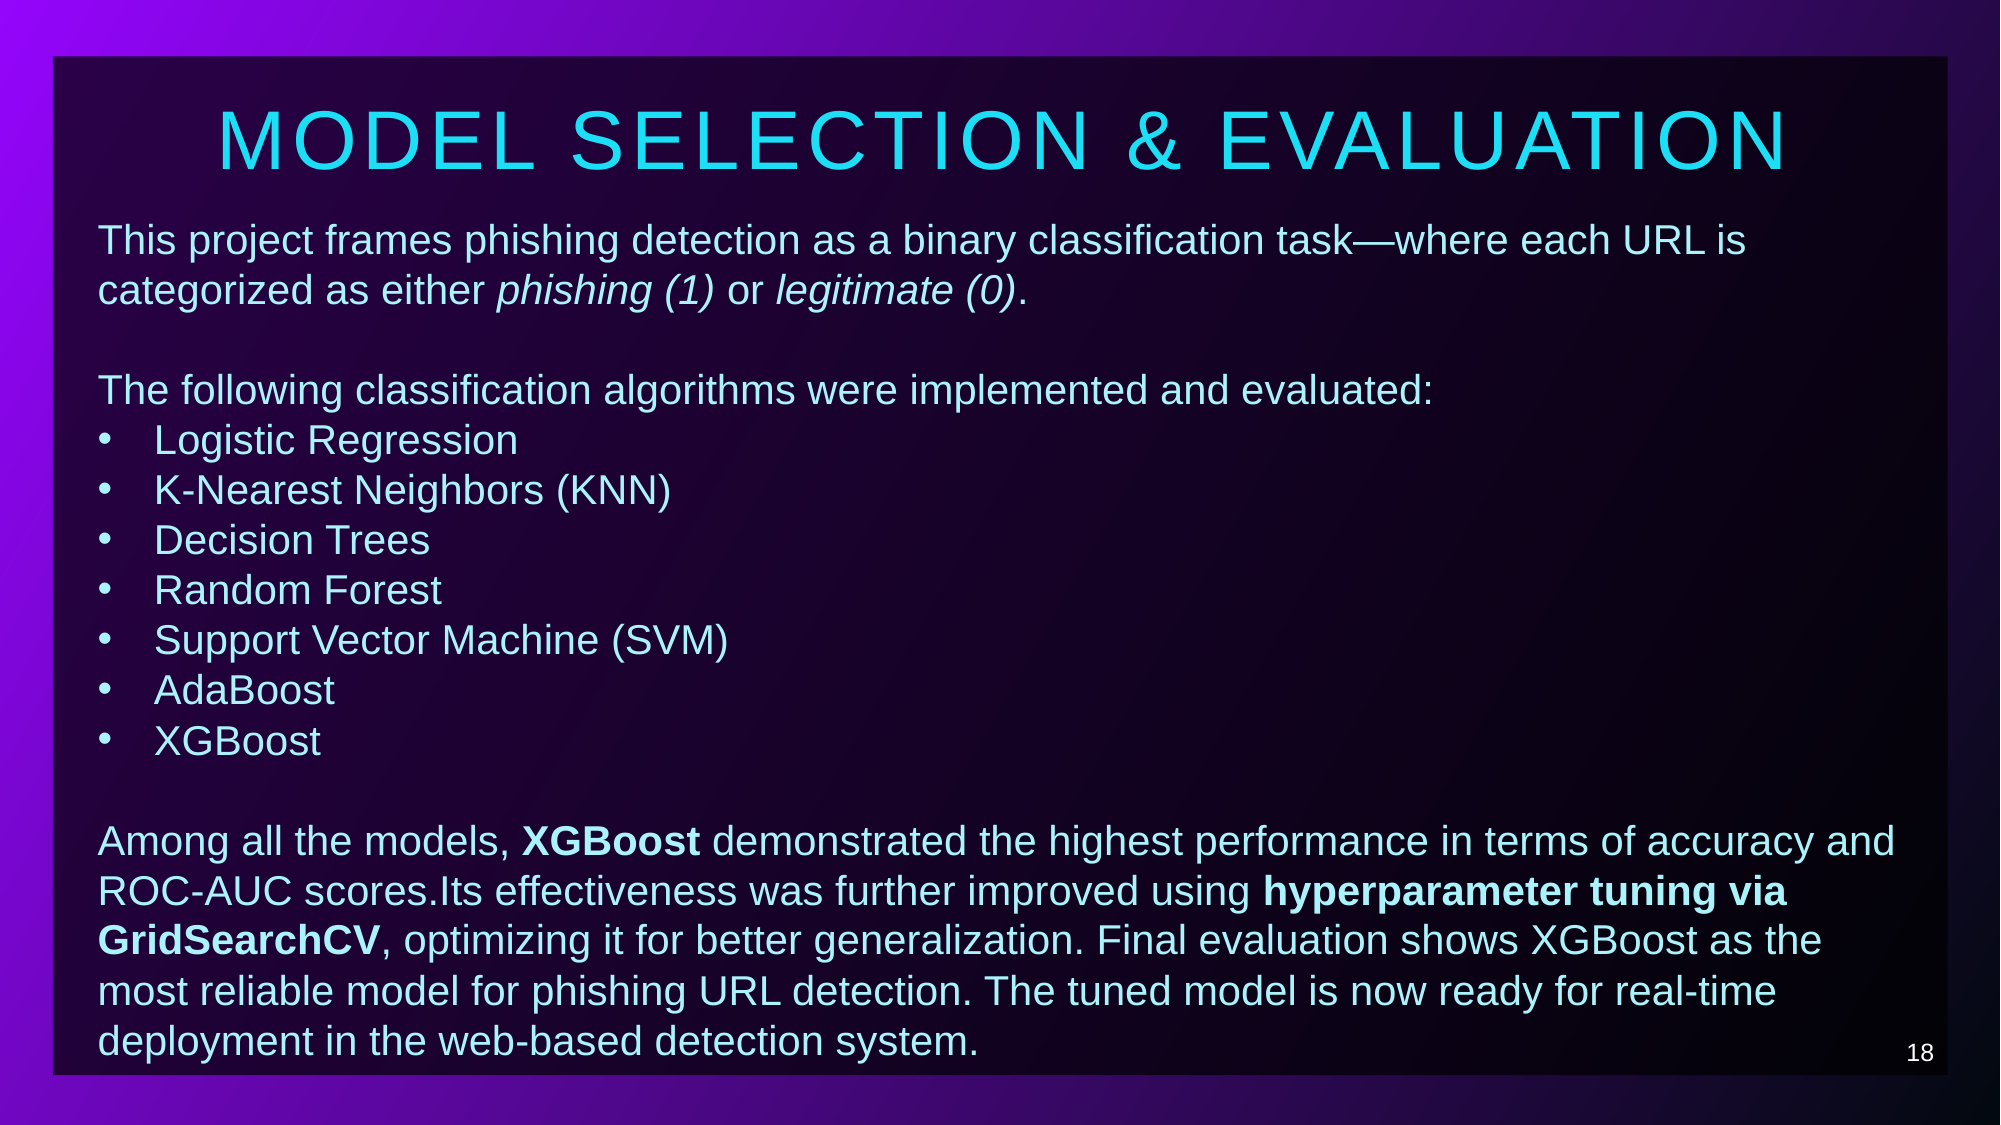

Model selection & evaluation

This project frames phishing detection as a binary classification task—where each URL is categorized as either phishing (1) or legitimate (0).

The following classification algorithms were implemented and evaluated:
Logistic Regression
K-Nearest Neighbors (KNN)
Decision Trees
Random Forest
Support Vector Machine (SVM)
AdaBoost
XGBoost

Among all the models, XGBoost demonstrated the highest performance in terms of accuracy and ROC-AUC scores.Its effectiveness was further improved using hyperparameter tuning via GridSearchCV, optimizing it for better generalization. Final evaluation shows XGBoost as the most reliable model for phishing URL detection. The tuned model is now ready for real-time deployment in the web-based detection system.

18